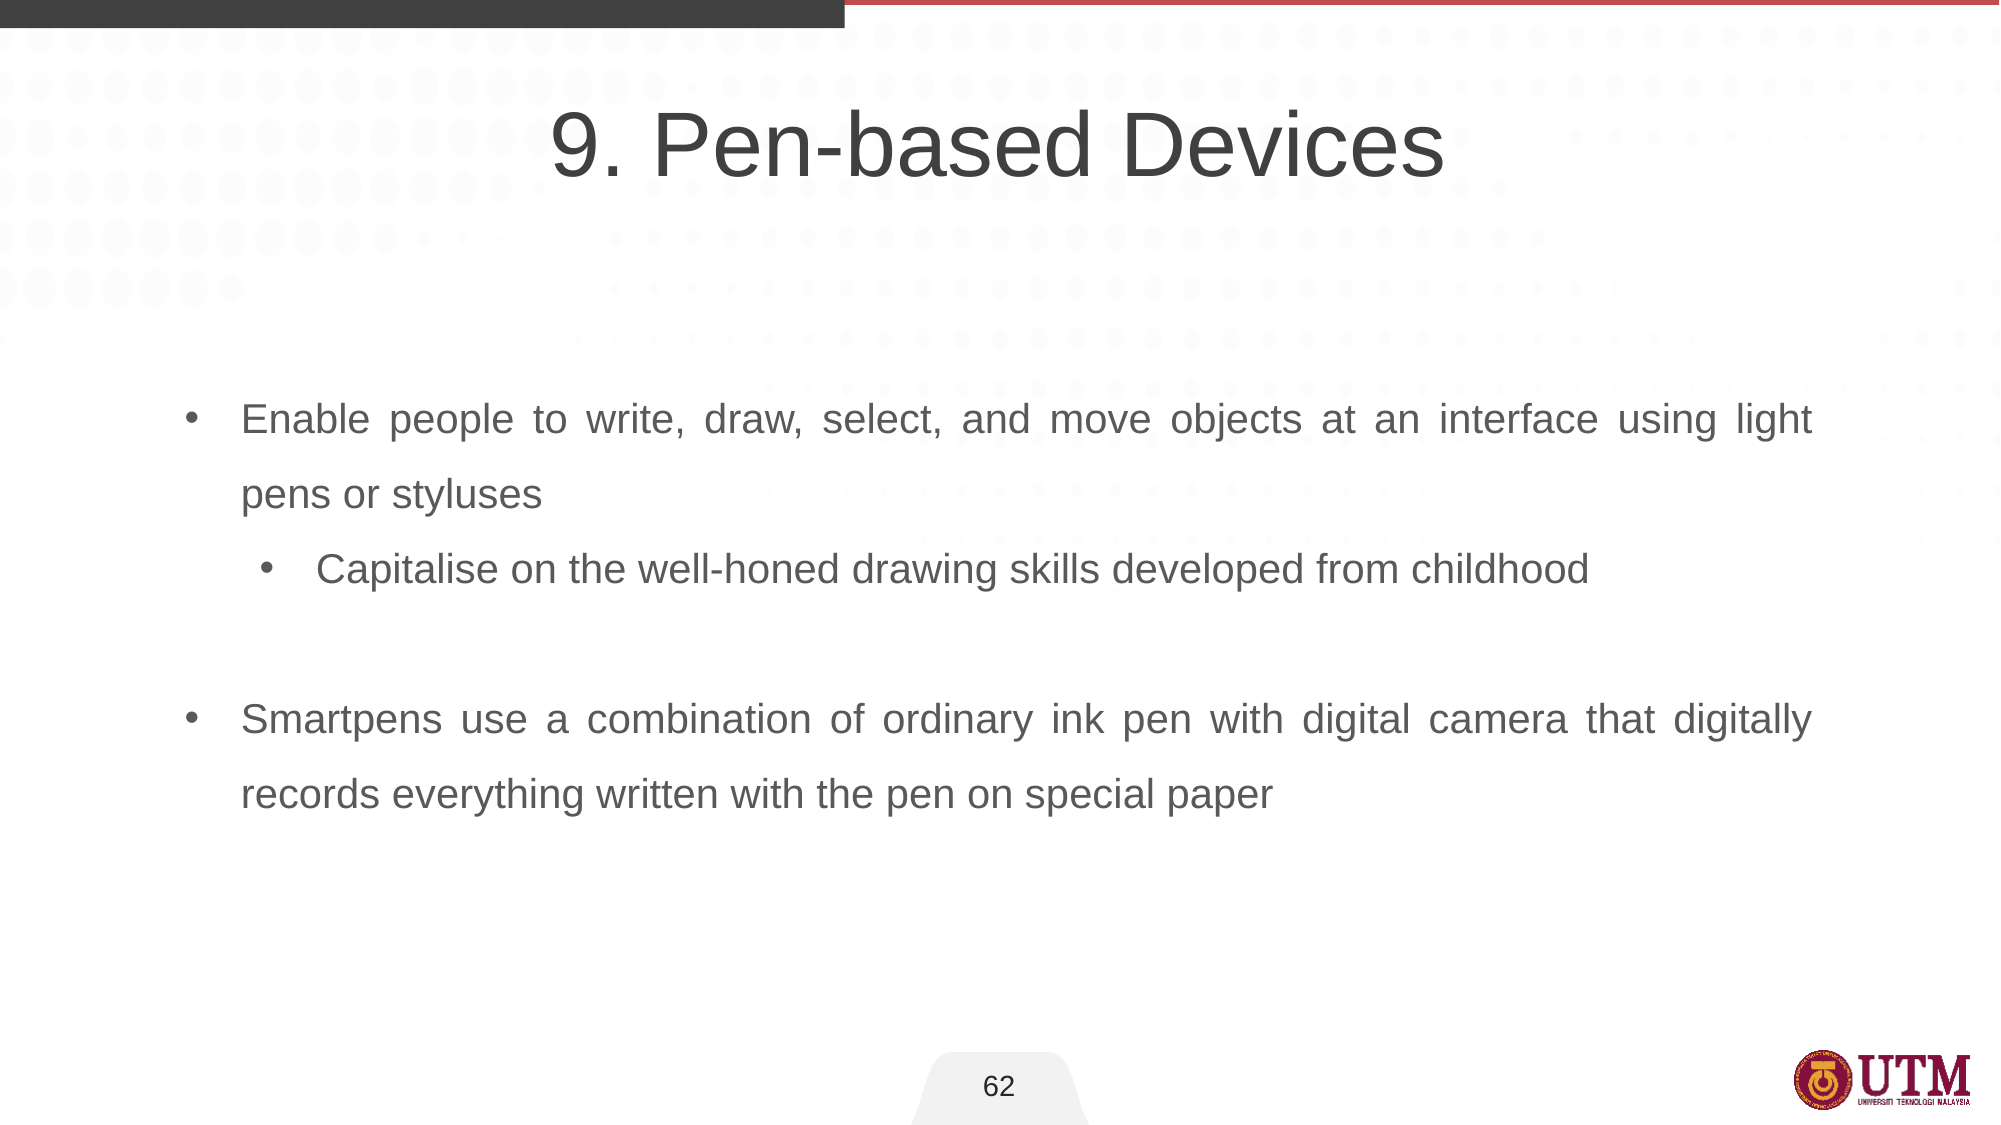

9. Pen-based Devices
Enable people to write, draw, select, and move objects at an interface using light pens or styluses
Capitalise on the well-honed drawing skills developed from childhood

Smartpens use a combination of ordinary ink pen with digital camera that digitally records everything written with the pen on special paper

62